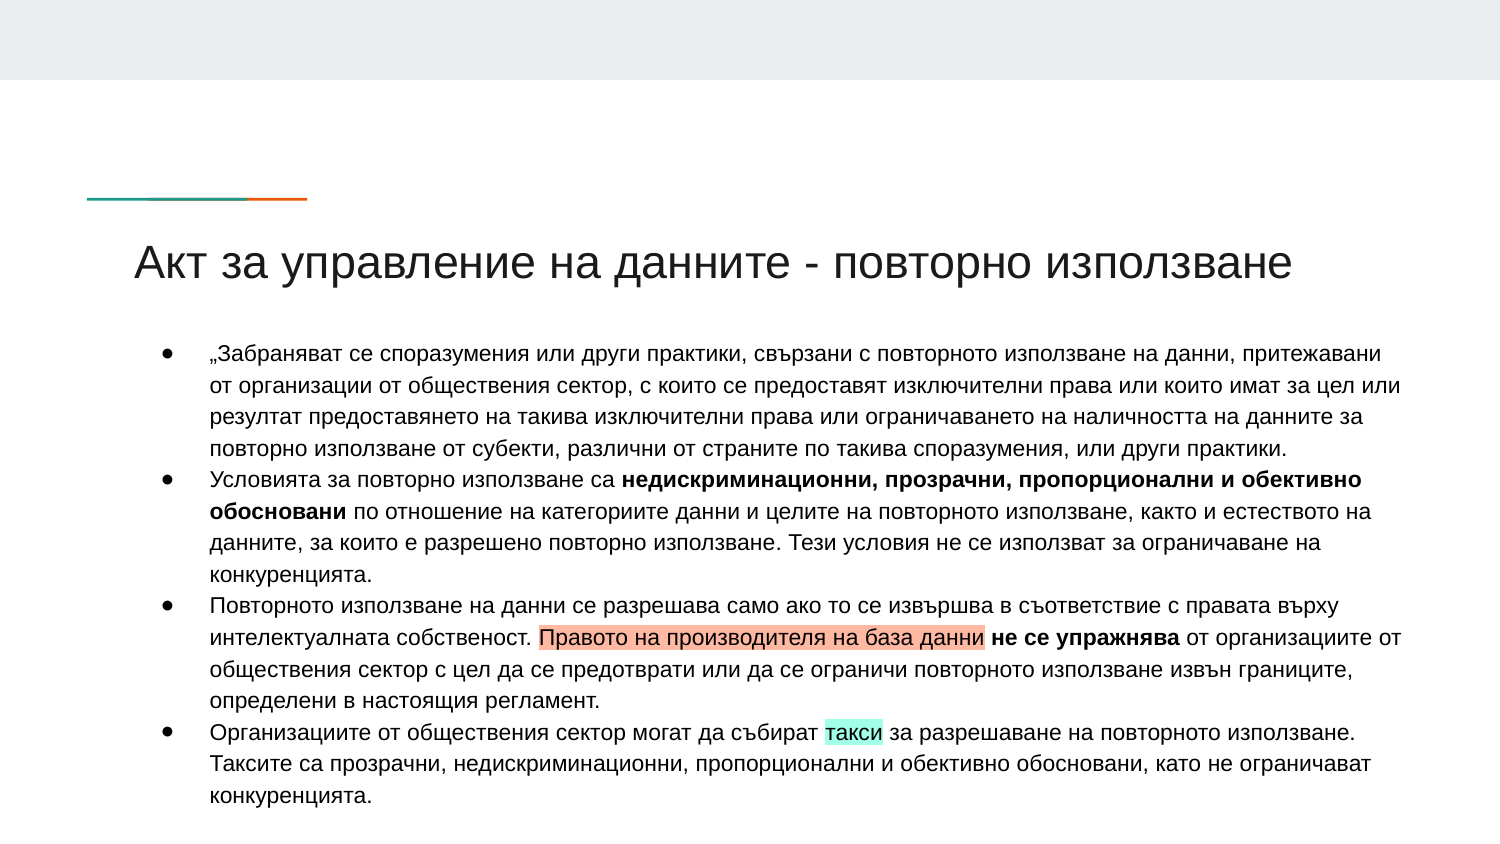

# Акт за управление на данните - повторно използване
„Забраняват се споразумения или други практики, свързани с повторното използване на данни, притежавани от организации от обществения сектор, с които се предоставят изключителни права или които имат за цел или резултат предоставянето на такива изключителни права или ограничаването на наличността на данните за повторно използване от субекти, различни от страните по такива споразумения, или други практики.
Условията за повторно използване са недискриминационни, прозрачни, пропорционални и обективно обосновани по отношение на категориите данни и целите на повторното използване, както и естеството на данните, за които е разрешено повторно използване. Тези условия не се използват за ограничаване на конкуренцията.
Повторното използване на данни се разрешава само ако то се извършва в съответствие с правата върху интелектуалната собственост. Правото на производителя на база данни не се упражнява от организациите от обществения сектор с цел да се предотврати или да се ограничи повторното използване извън границите, определени в настоящия регламент.
Организациите от обществения сектор могат да събират такси за разрешаване на повторното използване. Таксите са прозрачни, недискриминационни, пропорционални и обективно обосновани, като не ограничават конкуренцията.